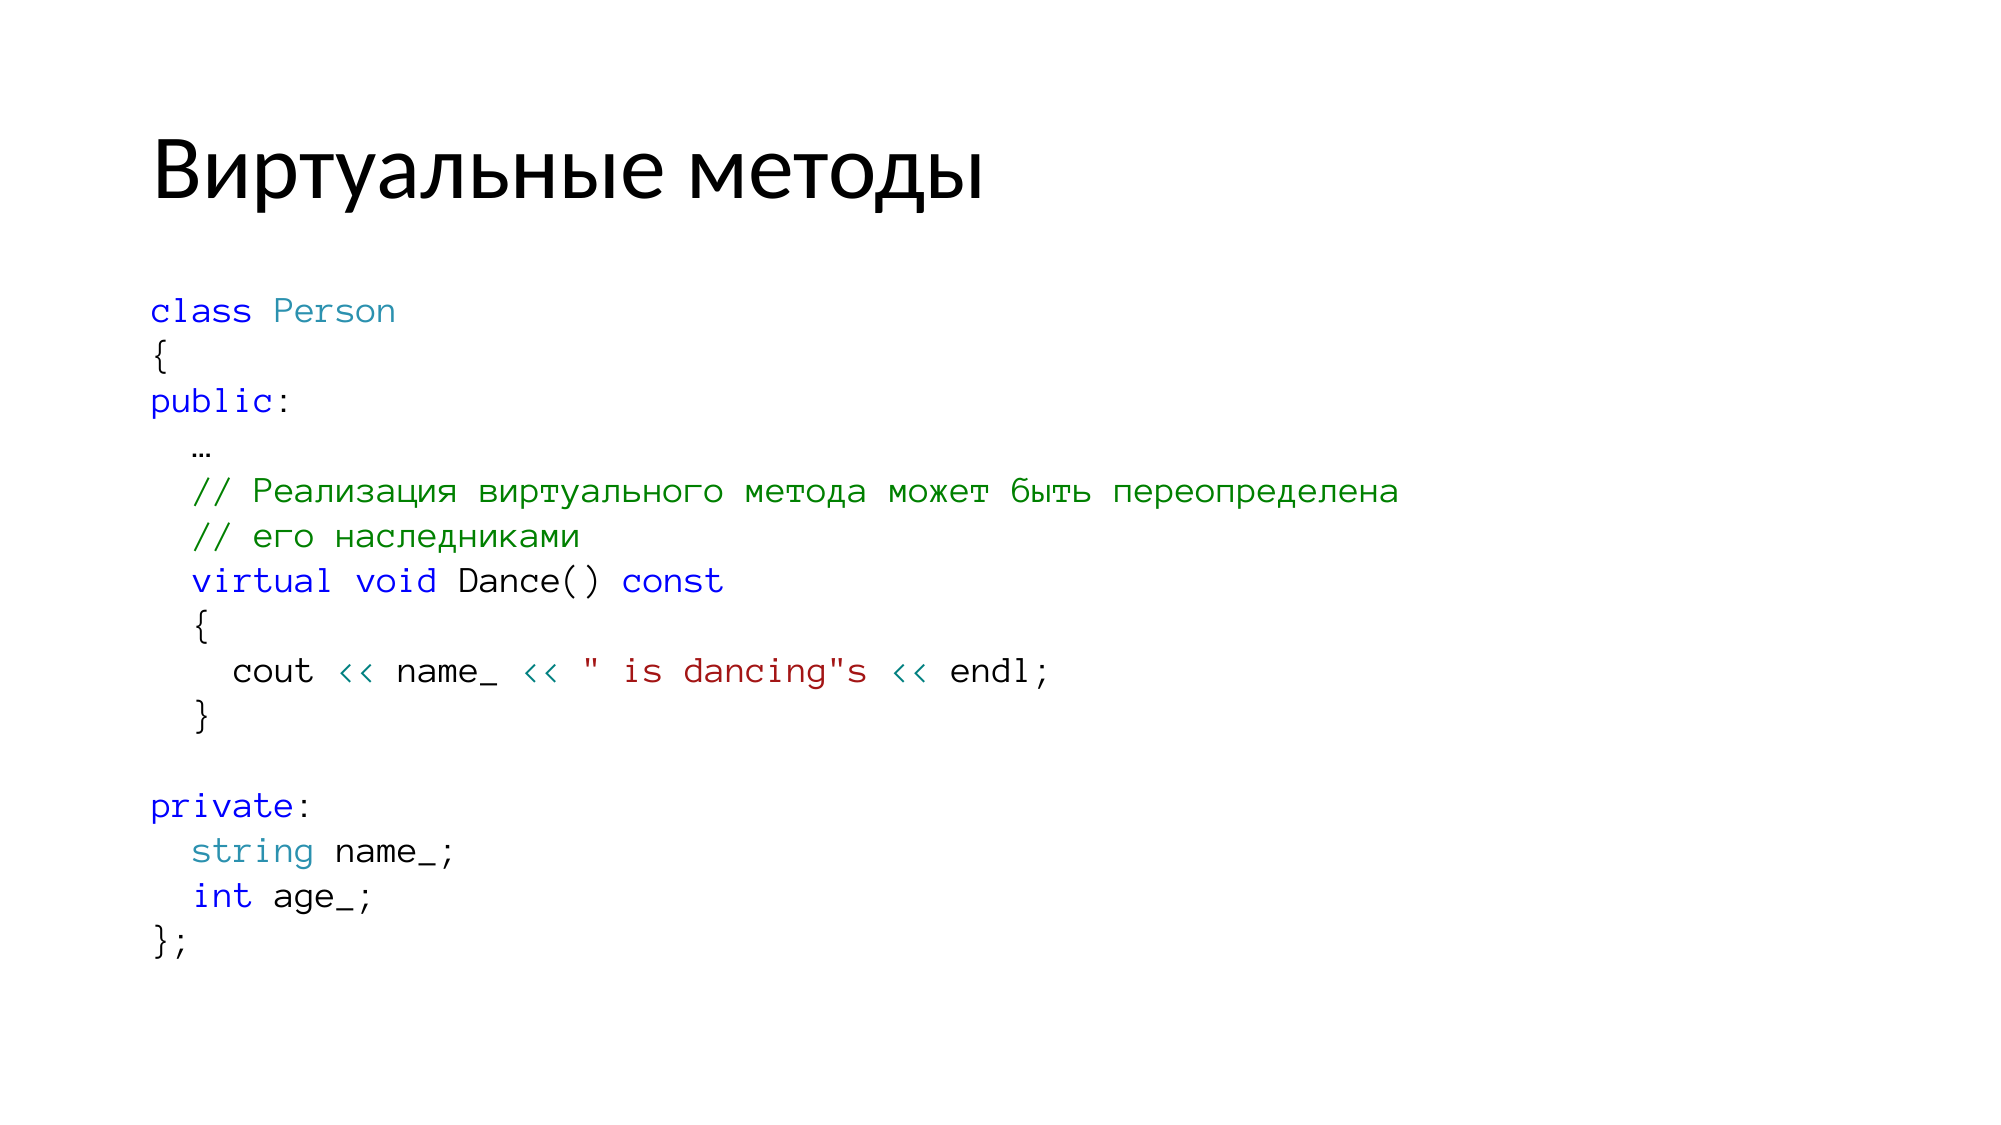

# Виртуальные методы
class Person
{
public:
  …
  // Реализация виртуального метода может быть переопределена
  // его наследниками
  virtual void Dance() const
  {
    cout << name_ << " is dancing"s << endl;
  }

private:
  string name_;
  int age_;
};